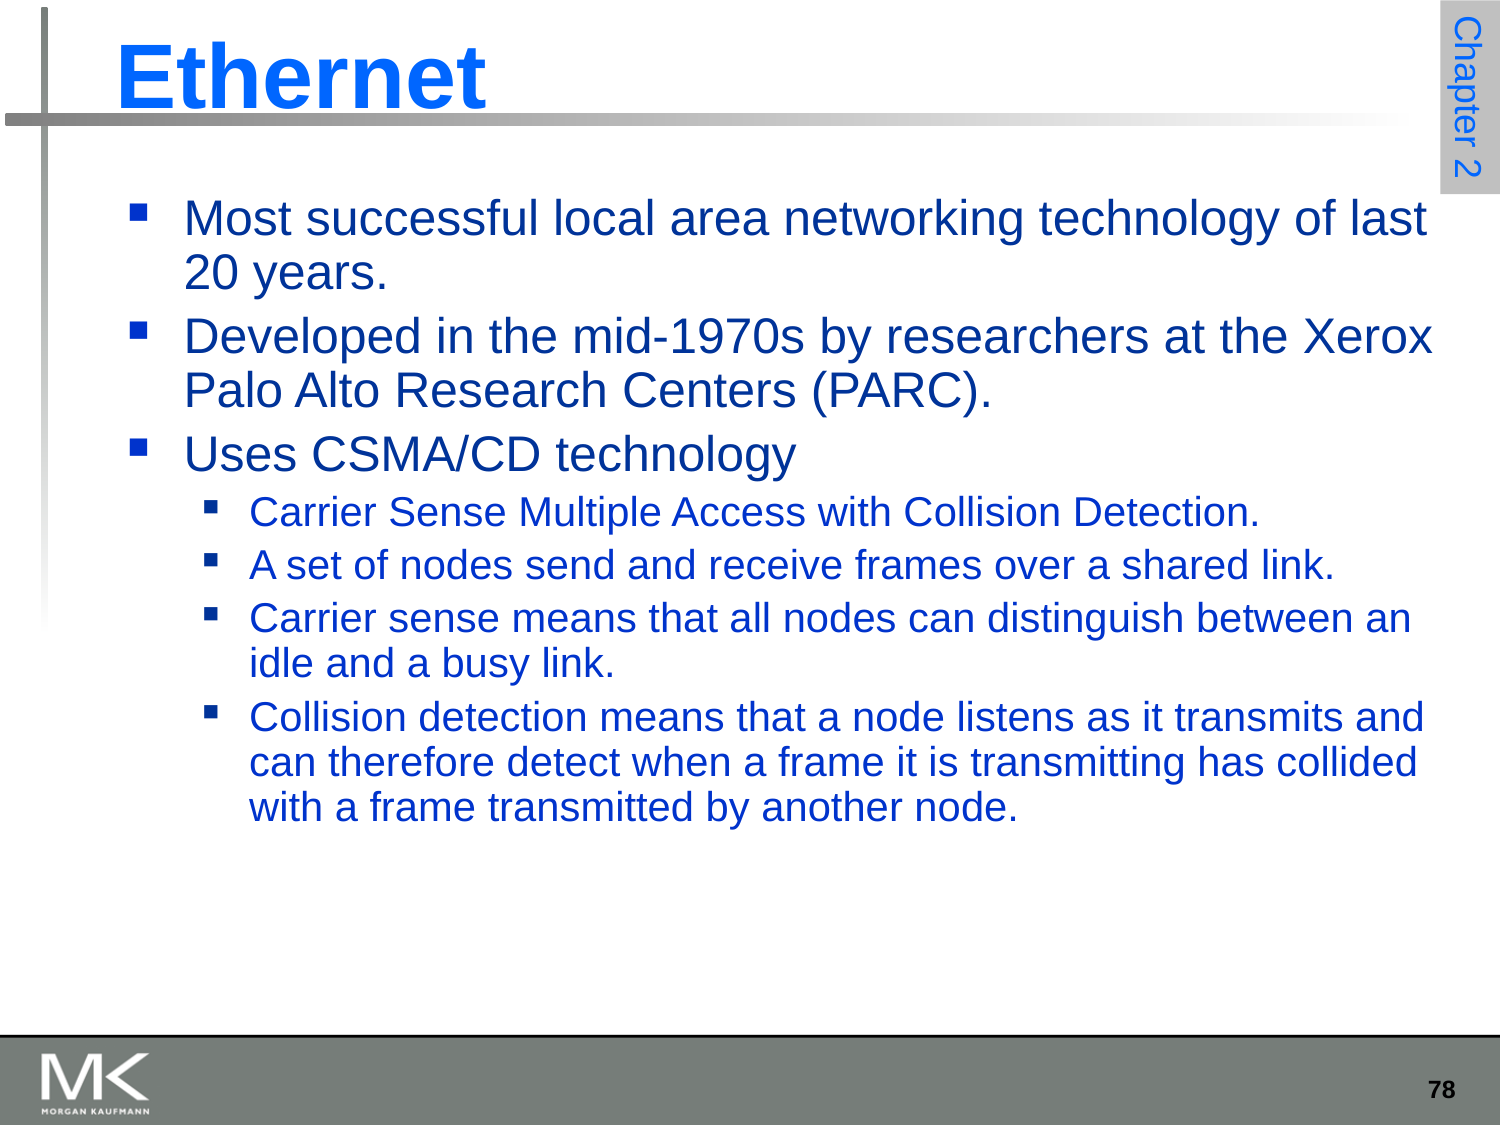

# Ethernet
Most successful local area networking technology of last 20 years.
Developed in the mid-1970s by researchers at the Xerox Palo Alto Research Centers (PARC).
Uses CSMA/CD technology
Carrier Sense Multiple Access with Collision Detection.
A set of nodes send and receive frames over a shared link.
Carrier sense means that all nodes can distinguish between an idle and a busy link.
Collision detection means that a node listens as it transmits and can therefore detect when a frame it is transmitting has collided with a frame transmitted by another node.